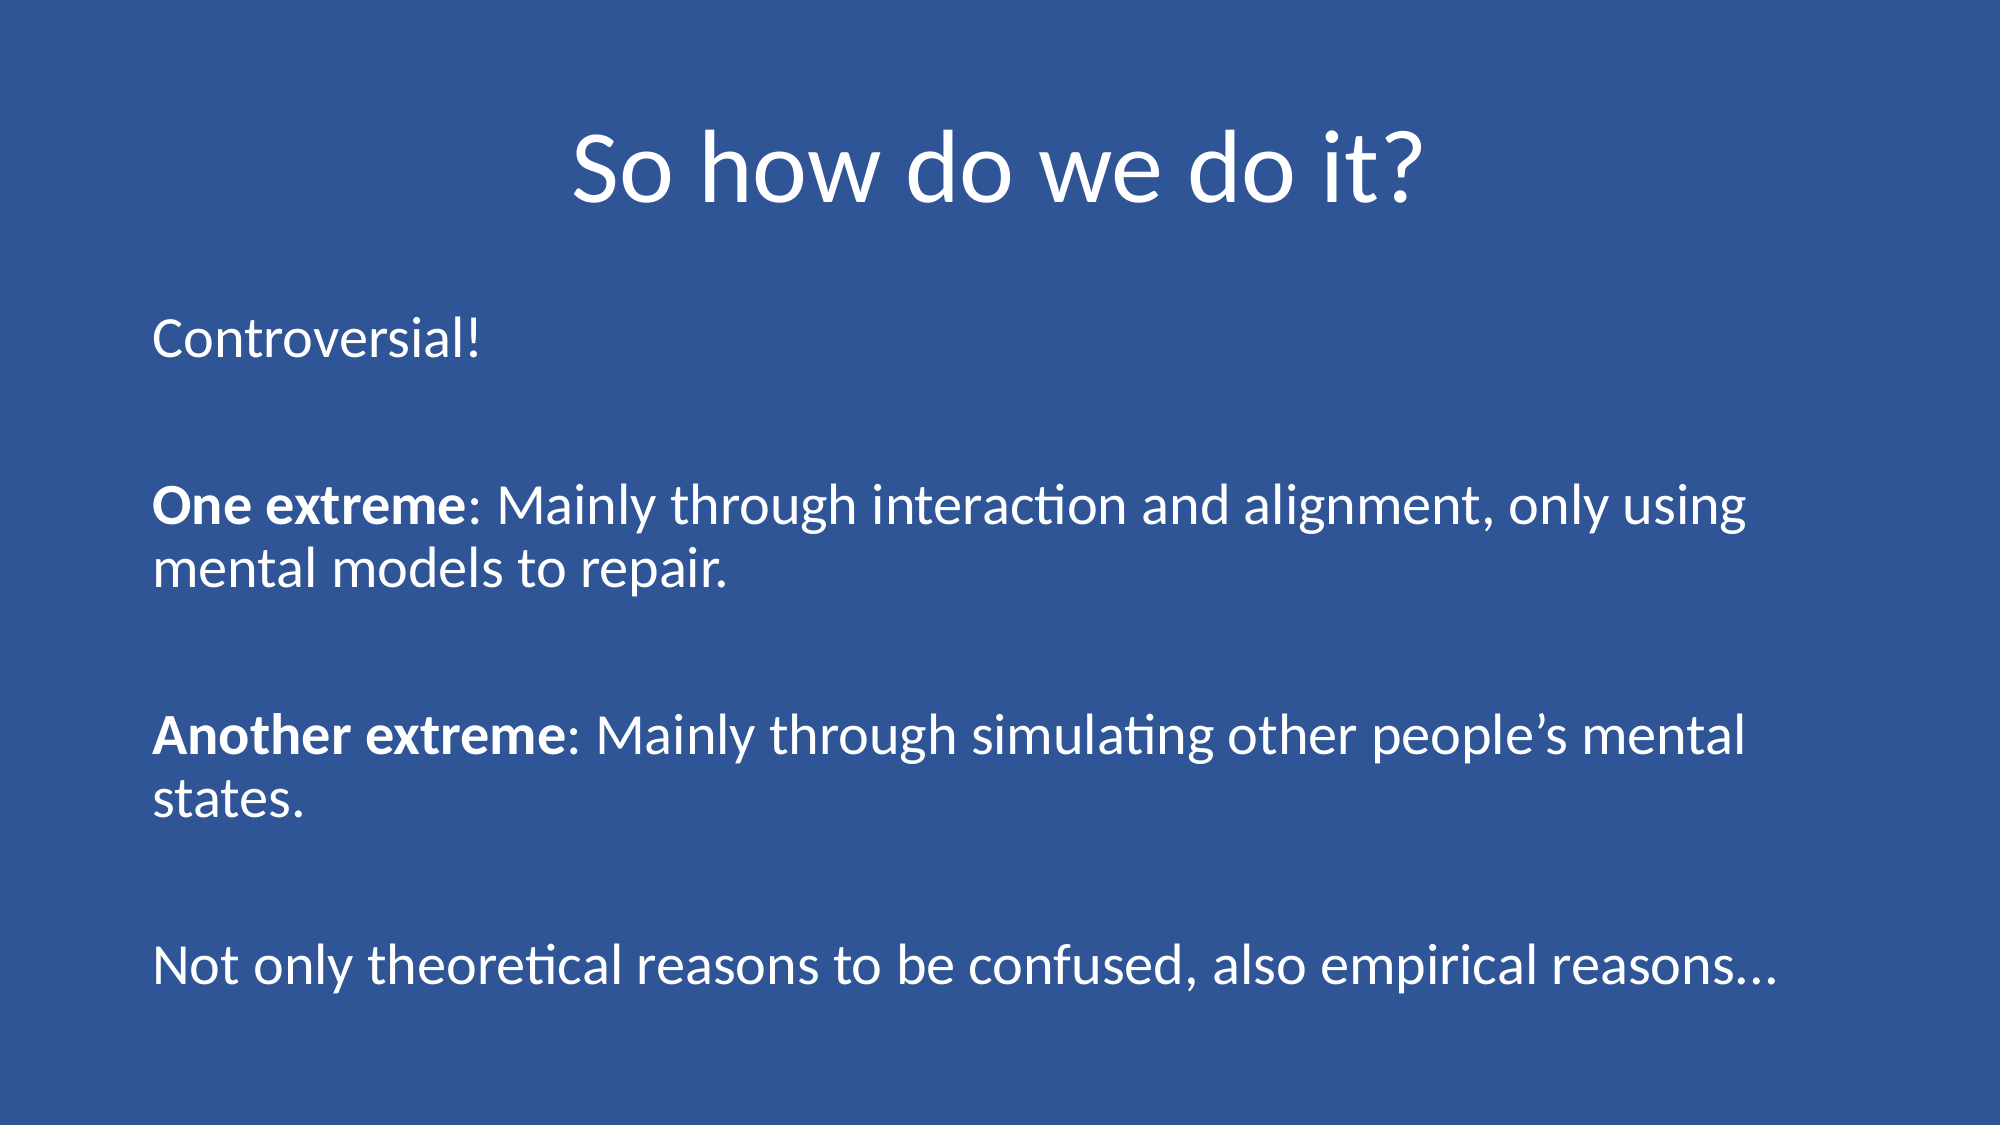

# So how do we do it?
Controversial!

One extreme: Mainly through interaction and alignment, only using mental models to repair.

Another extreme: Mainly through simulating other people’s mental states.

Not only theoretical reasons to be confused, also empirical reasons...